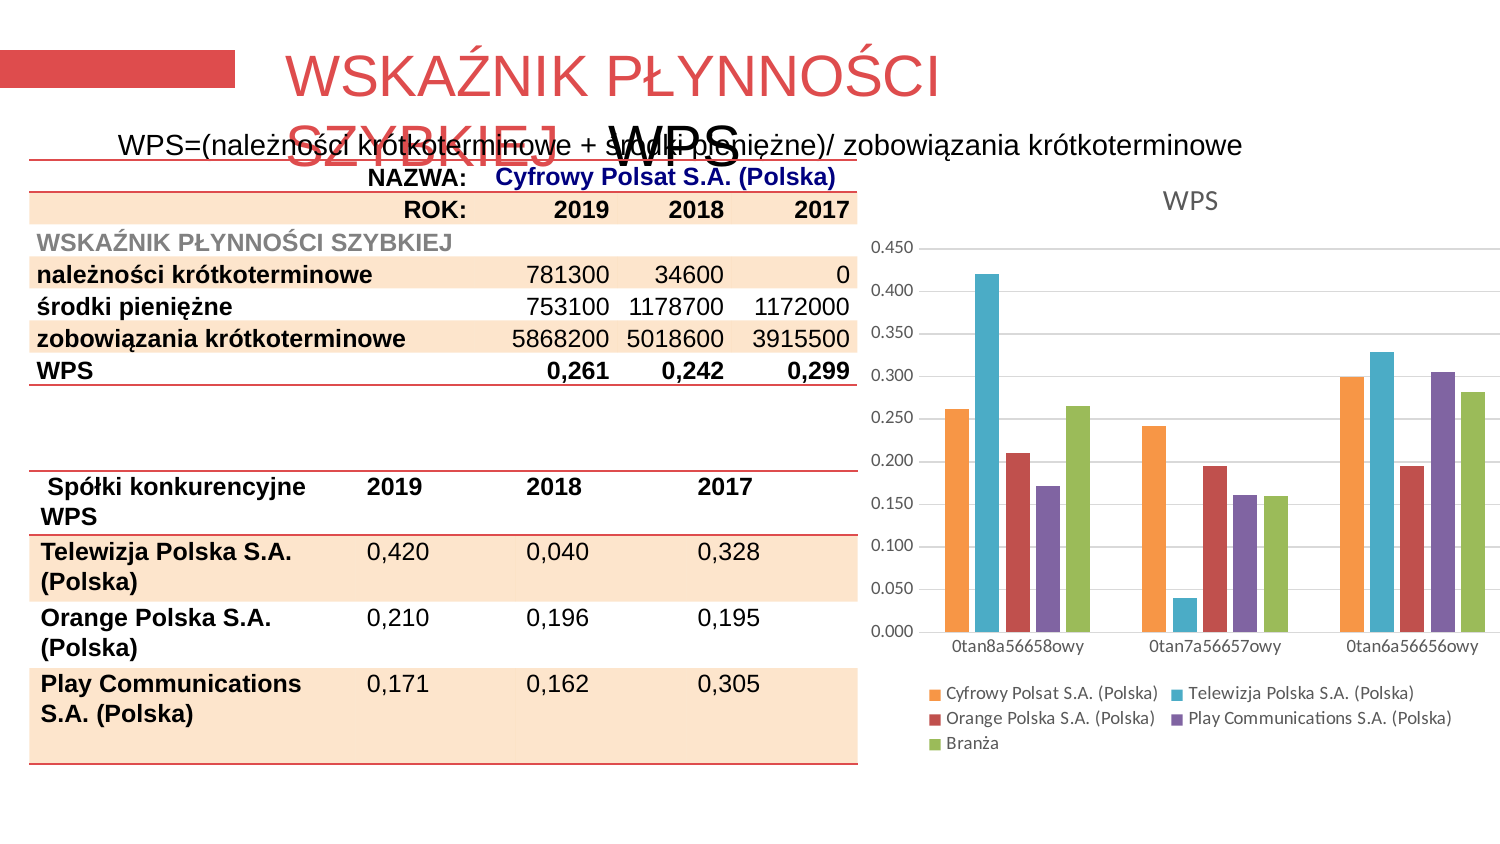

# WSKAŹNIK PŁYNNOŚCI SZYBKIEJ   WPS
WPS=(należności krótkoterminowe + środki pieniężne)/ zobowiązania krótkoterminowe
| NAZWA: | Cyfrowy Polsat S.A. (Polska) |  |  |
| --- | --- | --- | --- |
| ROK: | 2019 | 2018 | 2017 |
| WSKAŹNIK PŁYNNOŚCI SZYBKIEJ |  |  |  |
| należności krótkoterminowe | 781300 | 34600 | 0 |
| środki pieniężne | 753100 | 1178700 | 1172000 |
| zobowiązania krótkoterminowe | 5868200 | 5018600 | 3915500 |
| WPS | 0,261 | 0,242 | 0,299 |

### Chart: WPS

| Category | Cyfrowy Polsat S.A. (Polska) | Telewizja Polska S.A. (Polska) | Orange Polska S.A. (Polska) | Play Communications S.A. (Polska) | Branża |
|---|---|---|---|---|---|
| 2019 | 0.2614771139361303 | 0.4199695464513633 | 0.20992179863147606 | 0.17112745046576738 | 0.26562397737118426 |
| 2018 | 0.24176065038058422 | 0.039893695907581586 | 0.19559367642112344 | 0.161613731010874 | 0.1597154384300408 |
| 2017 | 0.29932320265611034 | 0.328336281704025 | 0.19493628992222406 | 0.30523675609941475 | 0.28195813259544356 |
| Spółki konkurencyjne WPS | 2019 | 2018 | 2017 |
| --- | --- | --- | --- |
| Telewizja Polska S.A. (Polska) | 0,420 | 0,040 | 0,328 |
| Orange Polska S.A. (Polska) | 0,210 | 0,196 | 0,195 |
| Play Communications S.A. (Polska) | 0,171 | 0,162 | 0,305 |